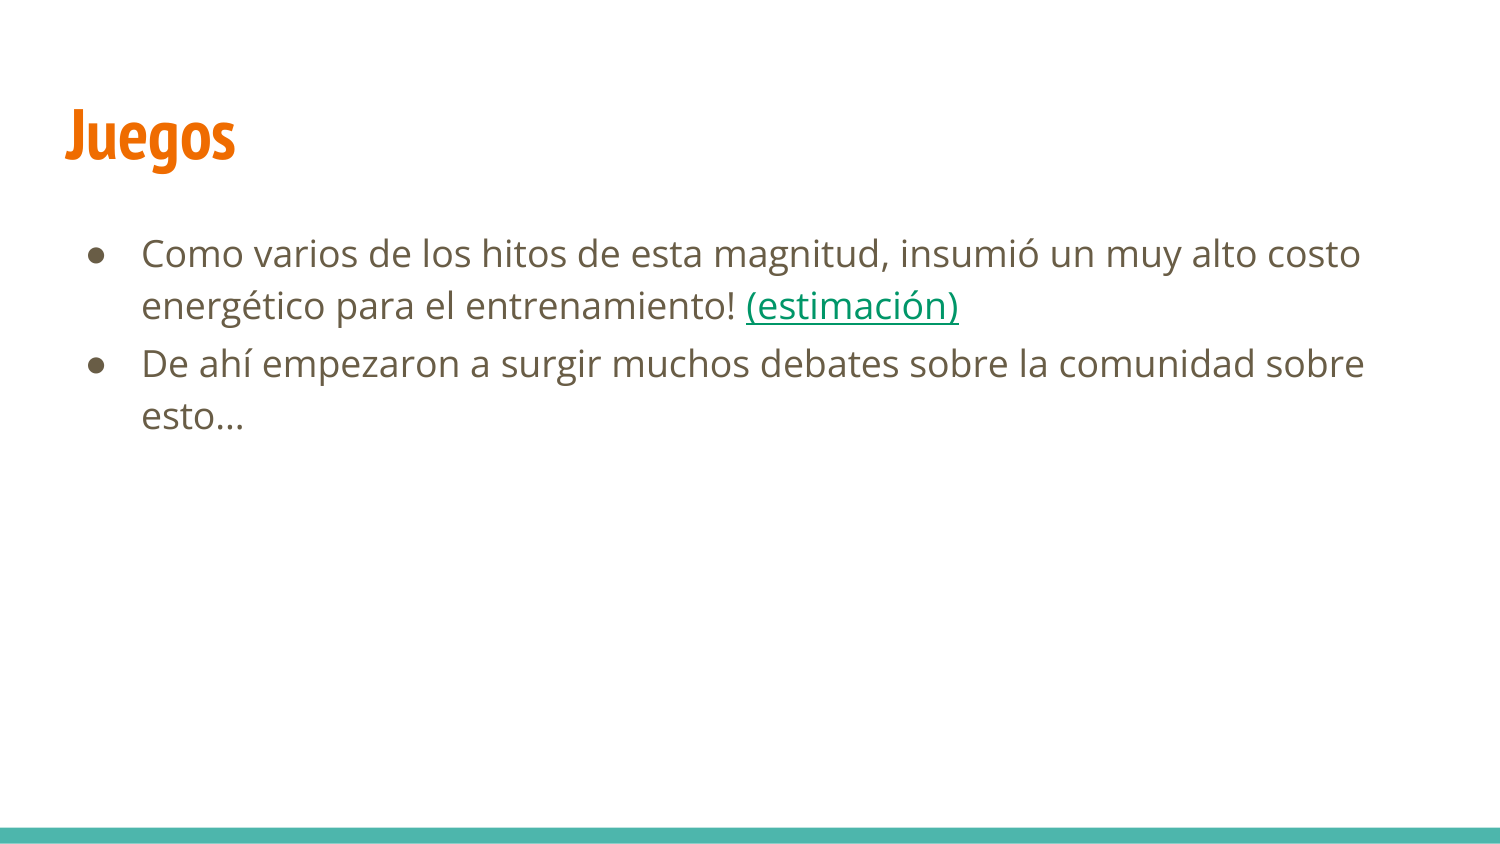

# Juegos
Como varios de los hitos de esta magnitud, insumió un muy alto costo energético para el entrenamiento! (estimación)
De ahí empezaron a surgir muchos debates sobre la comunidad sobre esto...